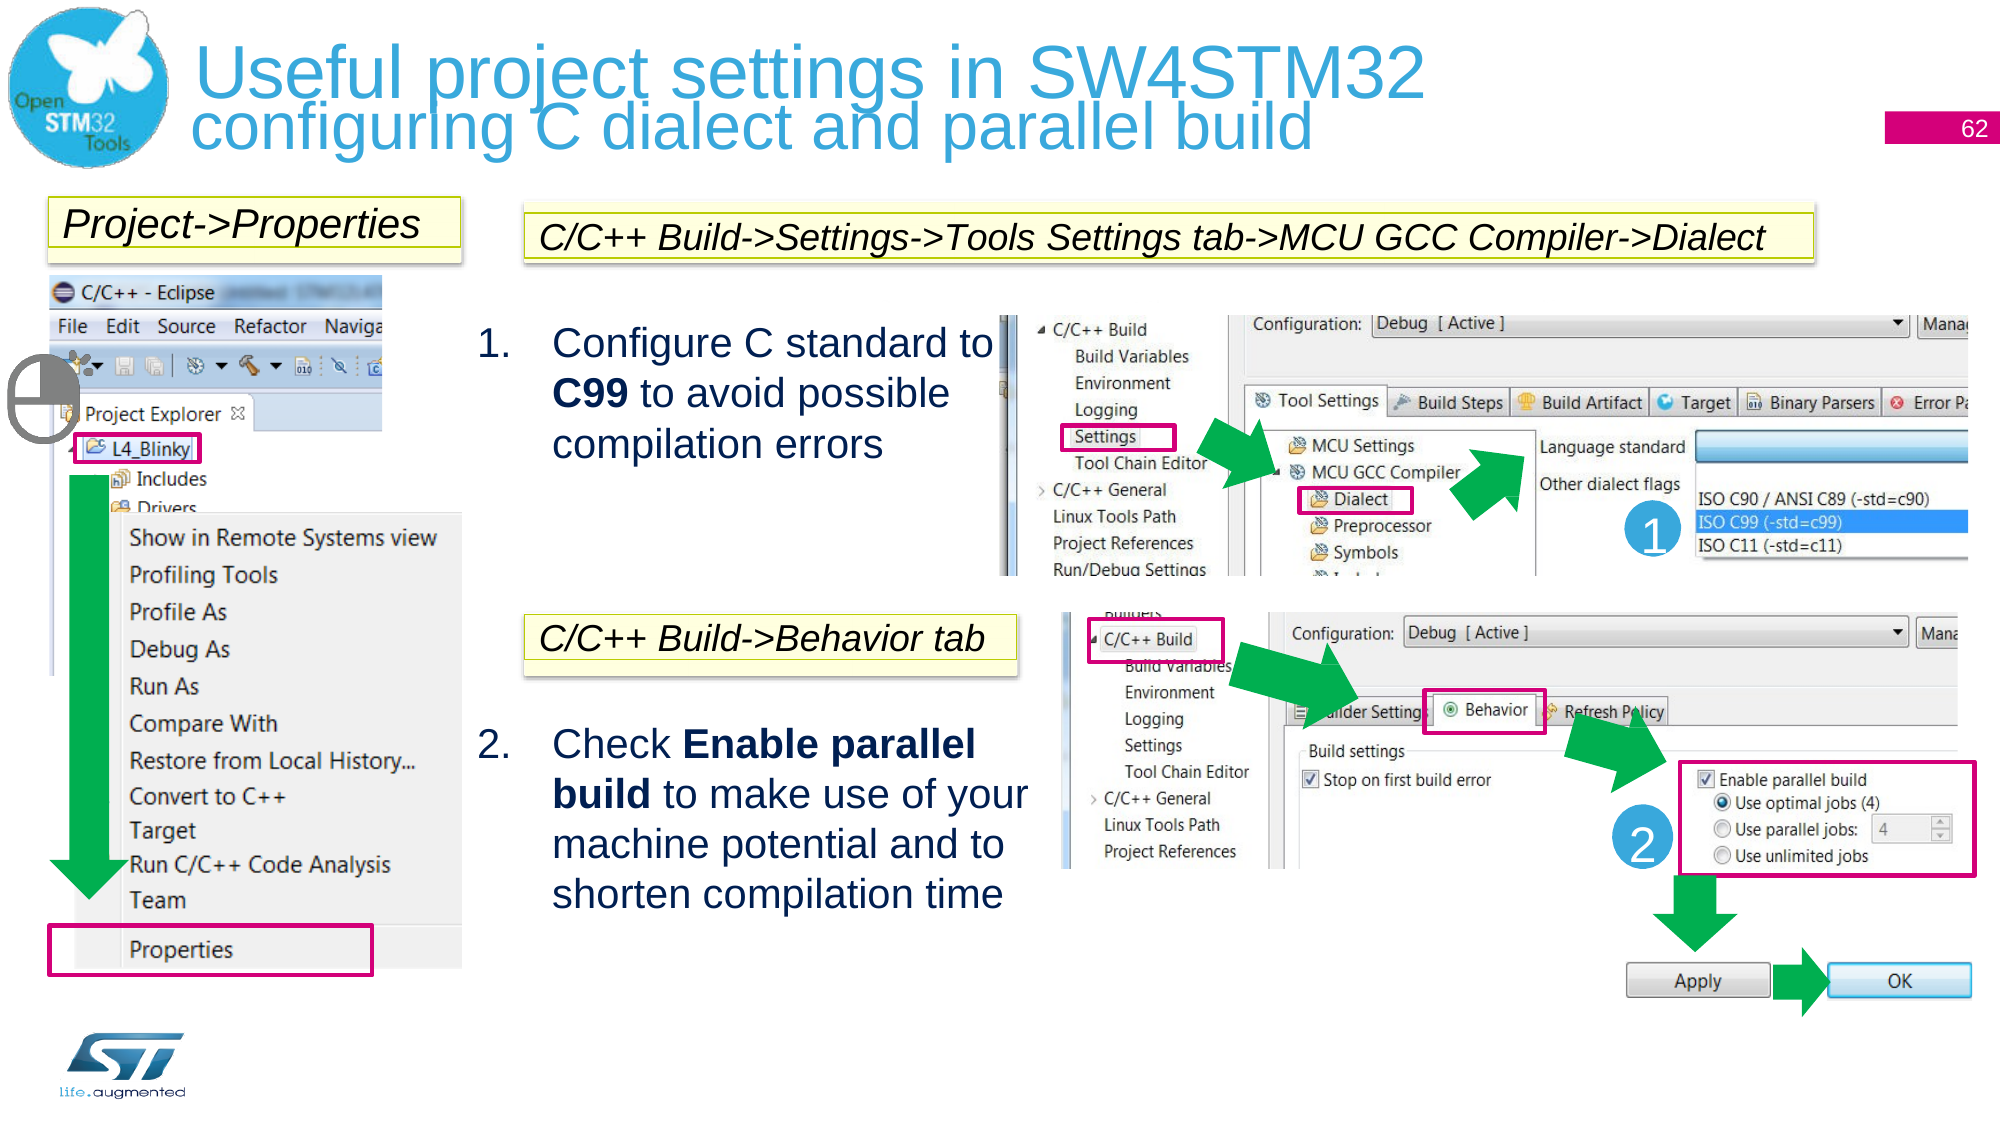

# Useful project settings in SW4STM32
configuring C dialect and parallel build
62
14

Project->Properties

C/C++ Build->Settings->Tools Settings tab->MCU GCC Compiler->Dialect

1.	Configure C standard to C99 to avoid possible compilation errors
1

C/C++ Build->Behavior tab

2.	Check Enable parallel build to make use of your machine potential and to shorten compilation time

2